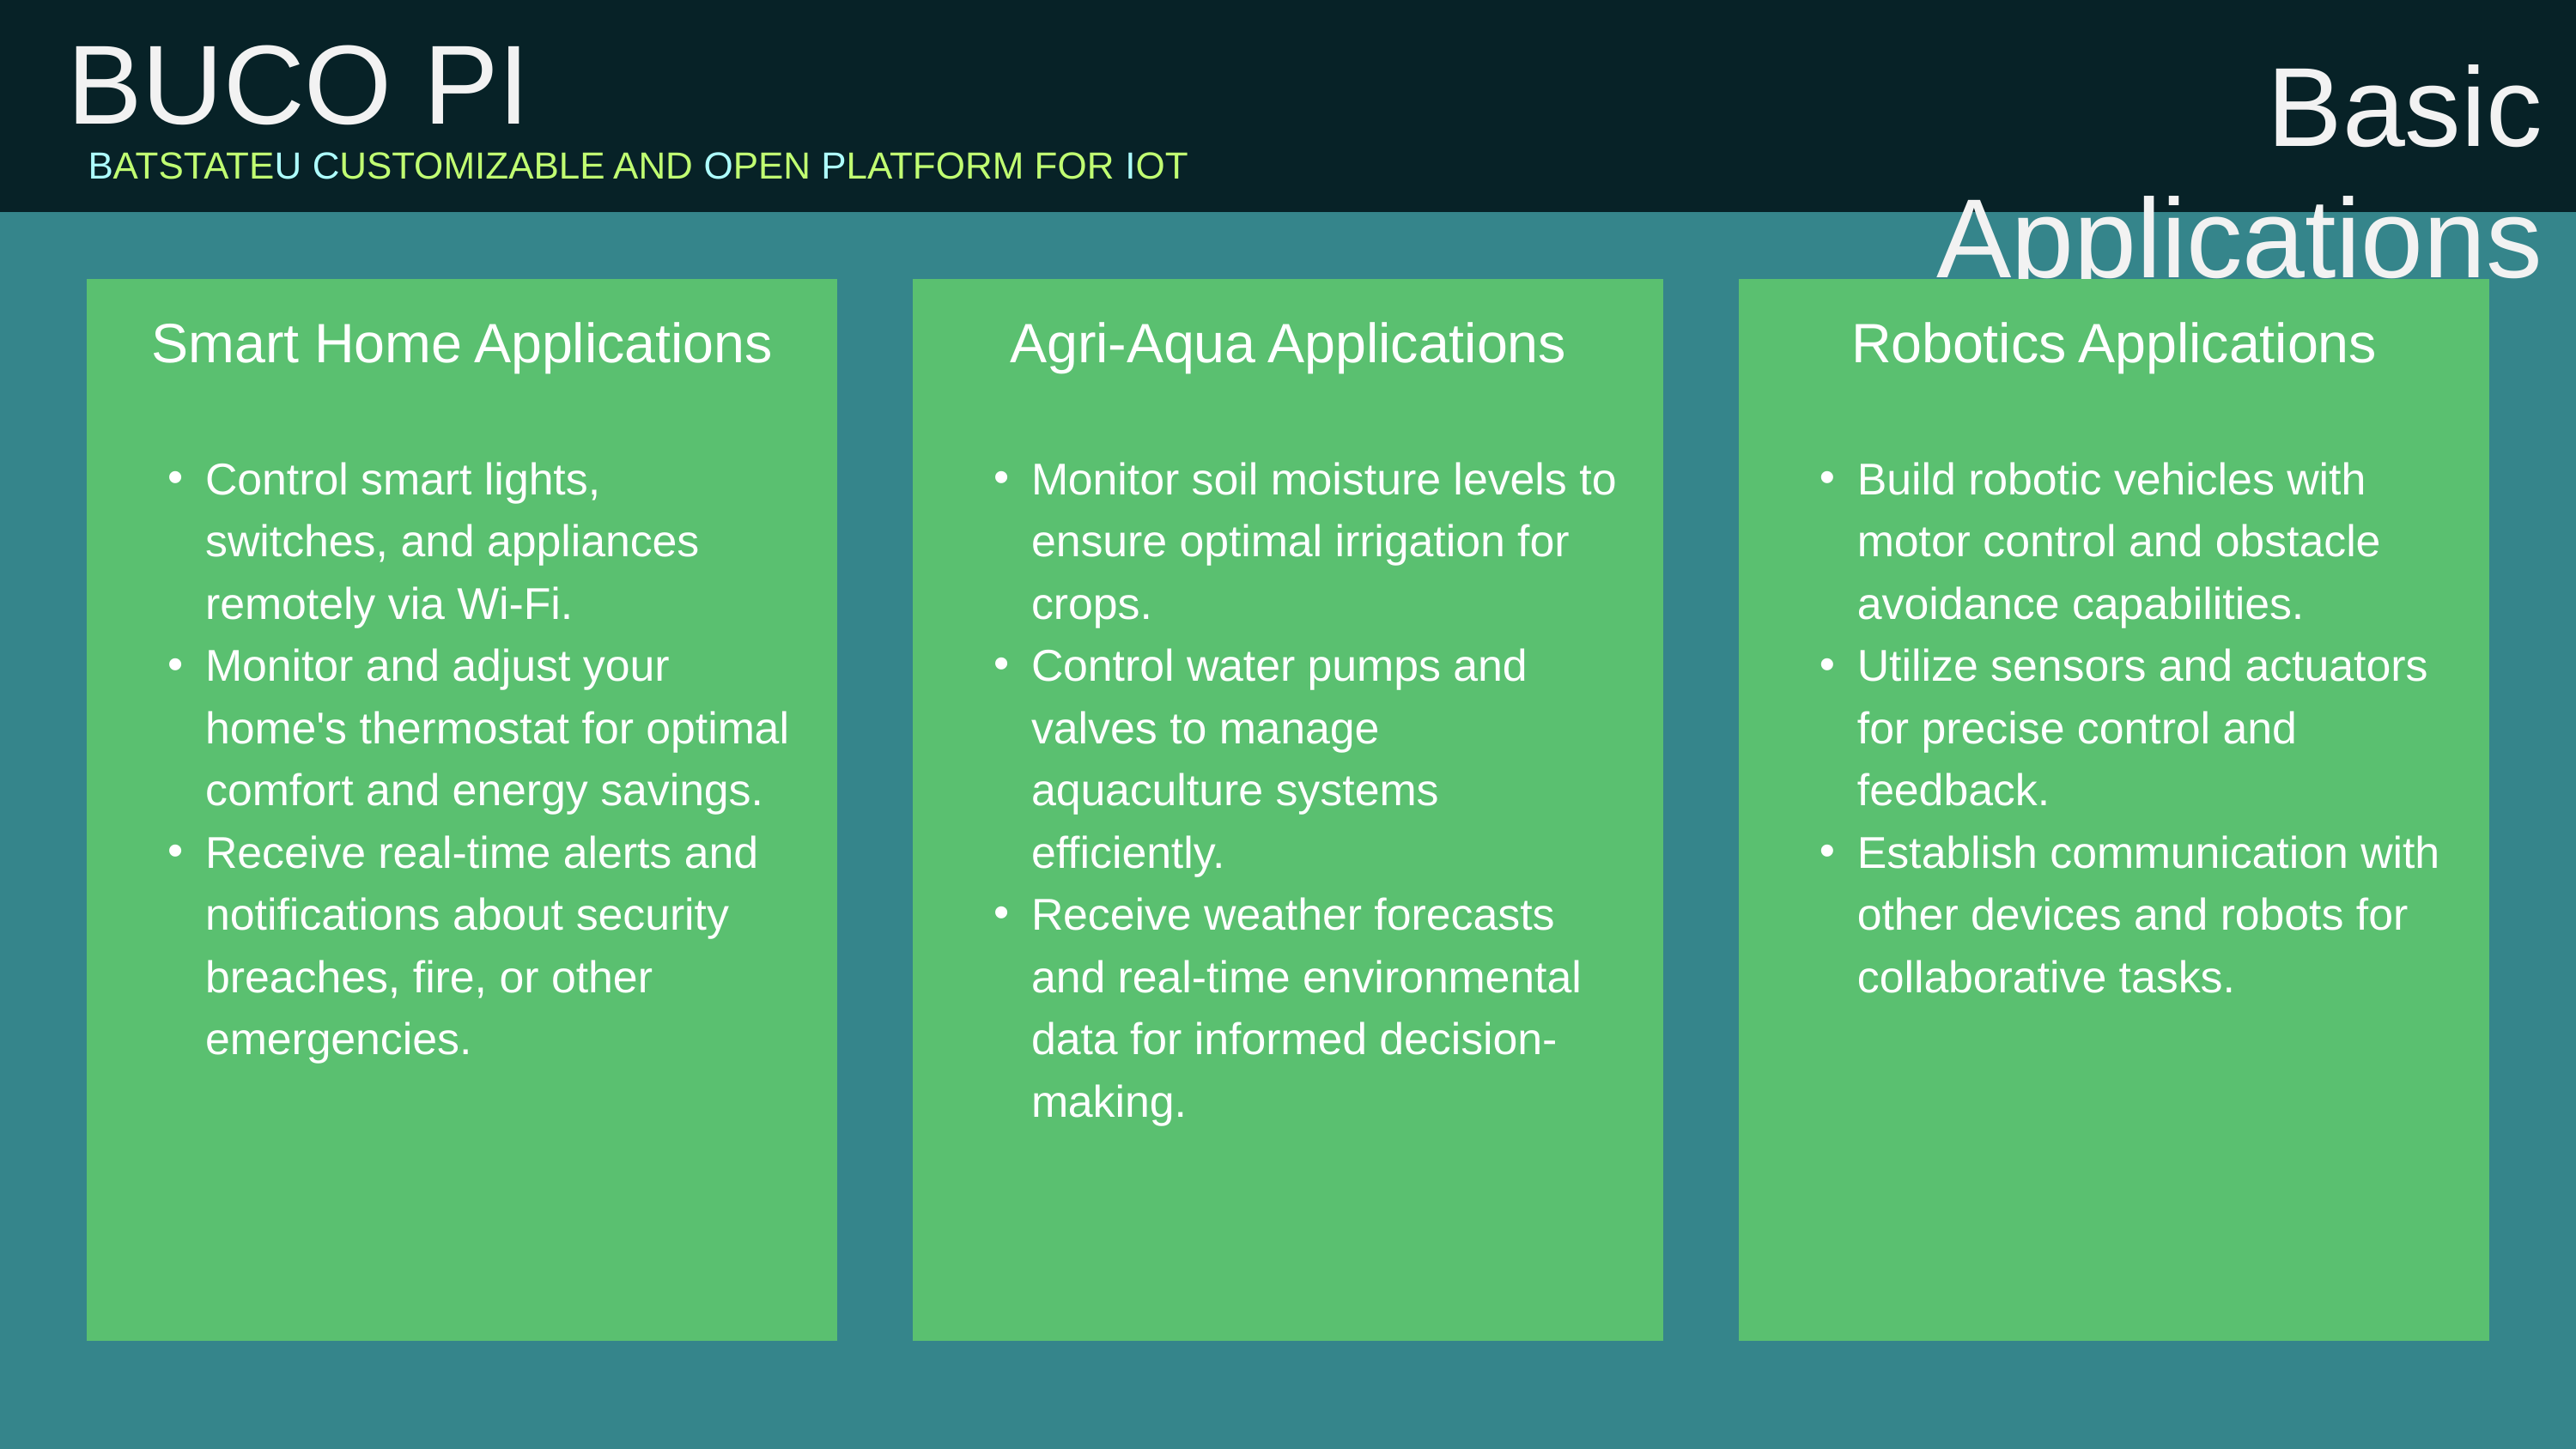

BUCO PI
Basic Applications
BATSTATEU CUSTOMIZABLE AND OPEN PLATFORM FOR IOT

Smart Home Applications
Agri-Aqua Applications
Robotics Applications
Control smart lights, switches, and appliances remotely via Wi-Fi.
Monitor and adjust your home's thermostat for optimal comfort and energy savings.
Receive real-time alerts and notifications about security breaches, fire, or other emergencies.

Monitor soil moisture levels to ensure optimal irrigation for crops.
Control water pumps and valves to manage aquaculture systems efficiently.
Receive weather forecasts and real-time environmental data for informed decision-making.

Build robotic vehicles with motor control and obstacle avoidance capabilities.
Utilize sensors and actuators for precise control and feedback.
Establish communication with other devices and robots for collaborative tasks.